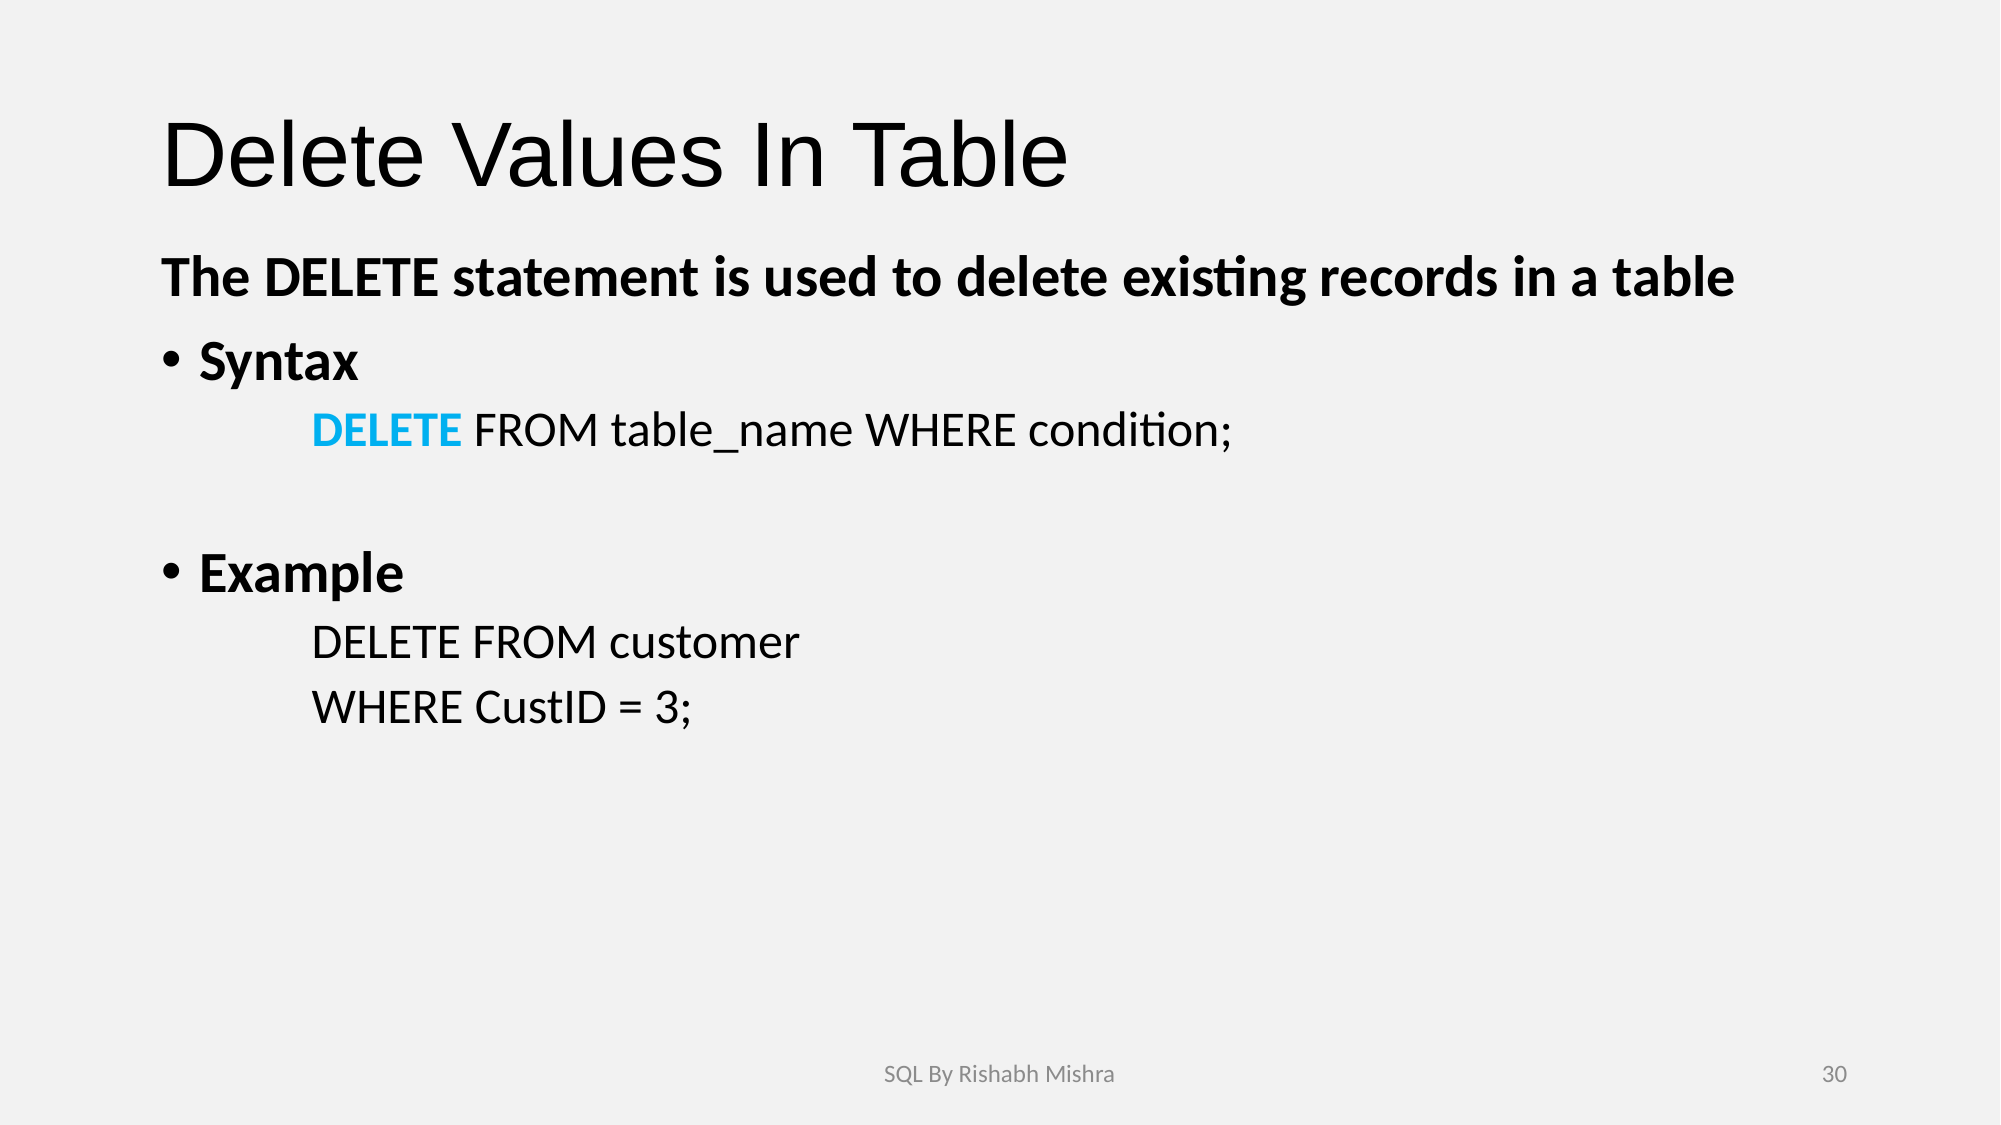

# Delete Values In Table
The DELETE statement is used to delete existing records in a table
Syntax
DELETE FROM table_name WHERE condition;

Example
DELETE FROM customer
WHERE CustID = 3;

SQL By Rishabh Mishra
30